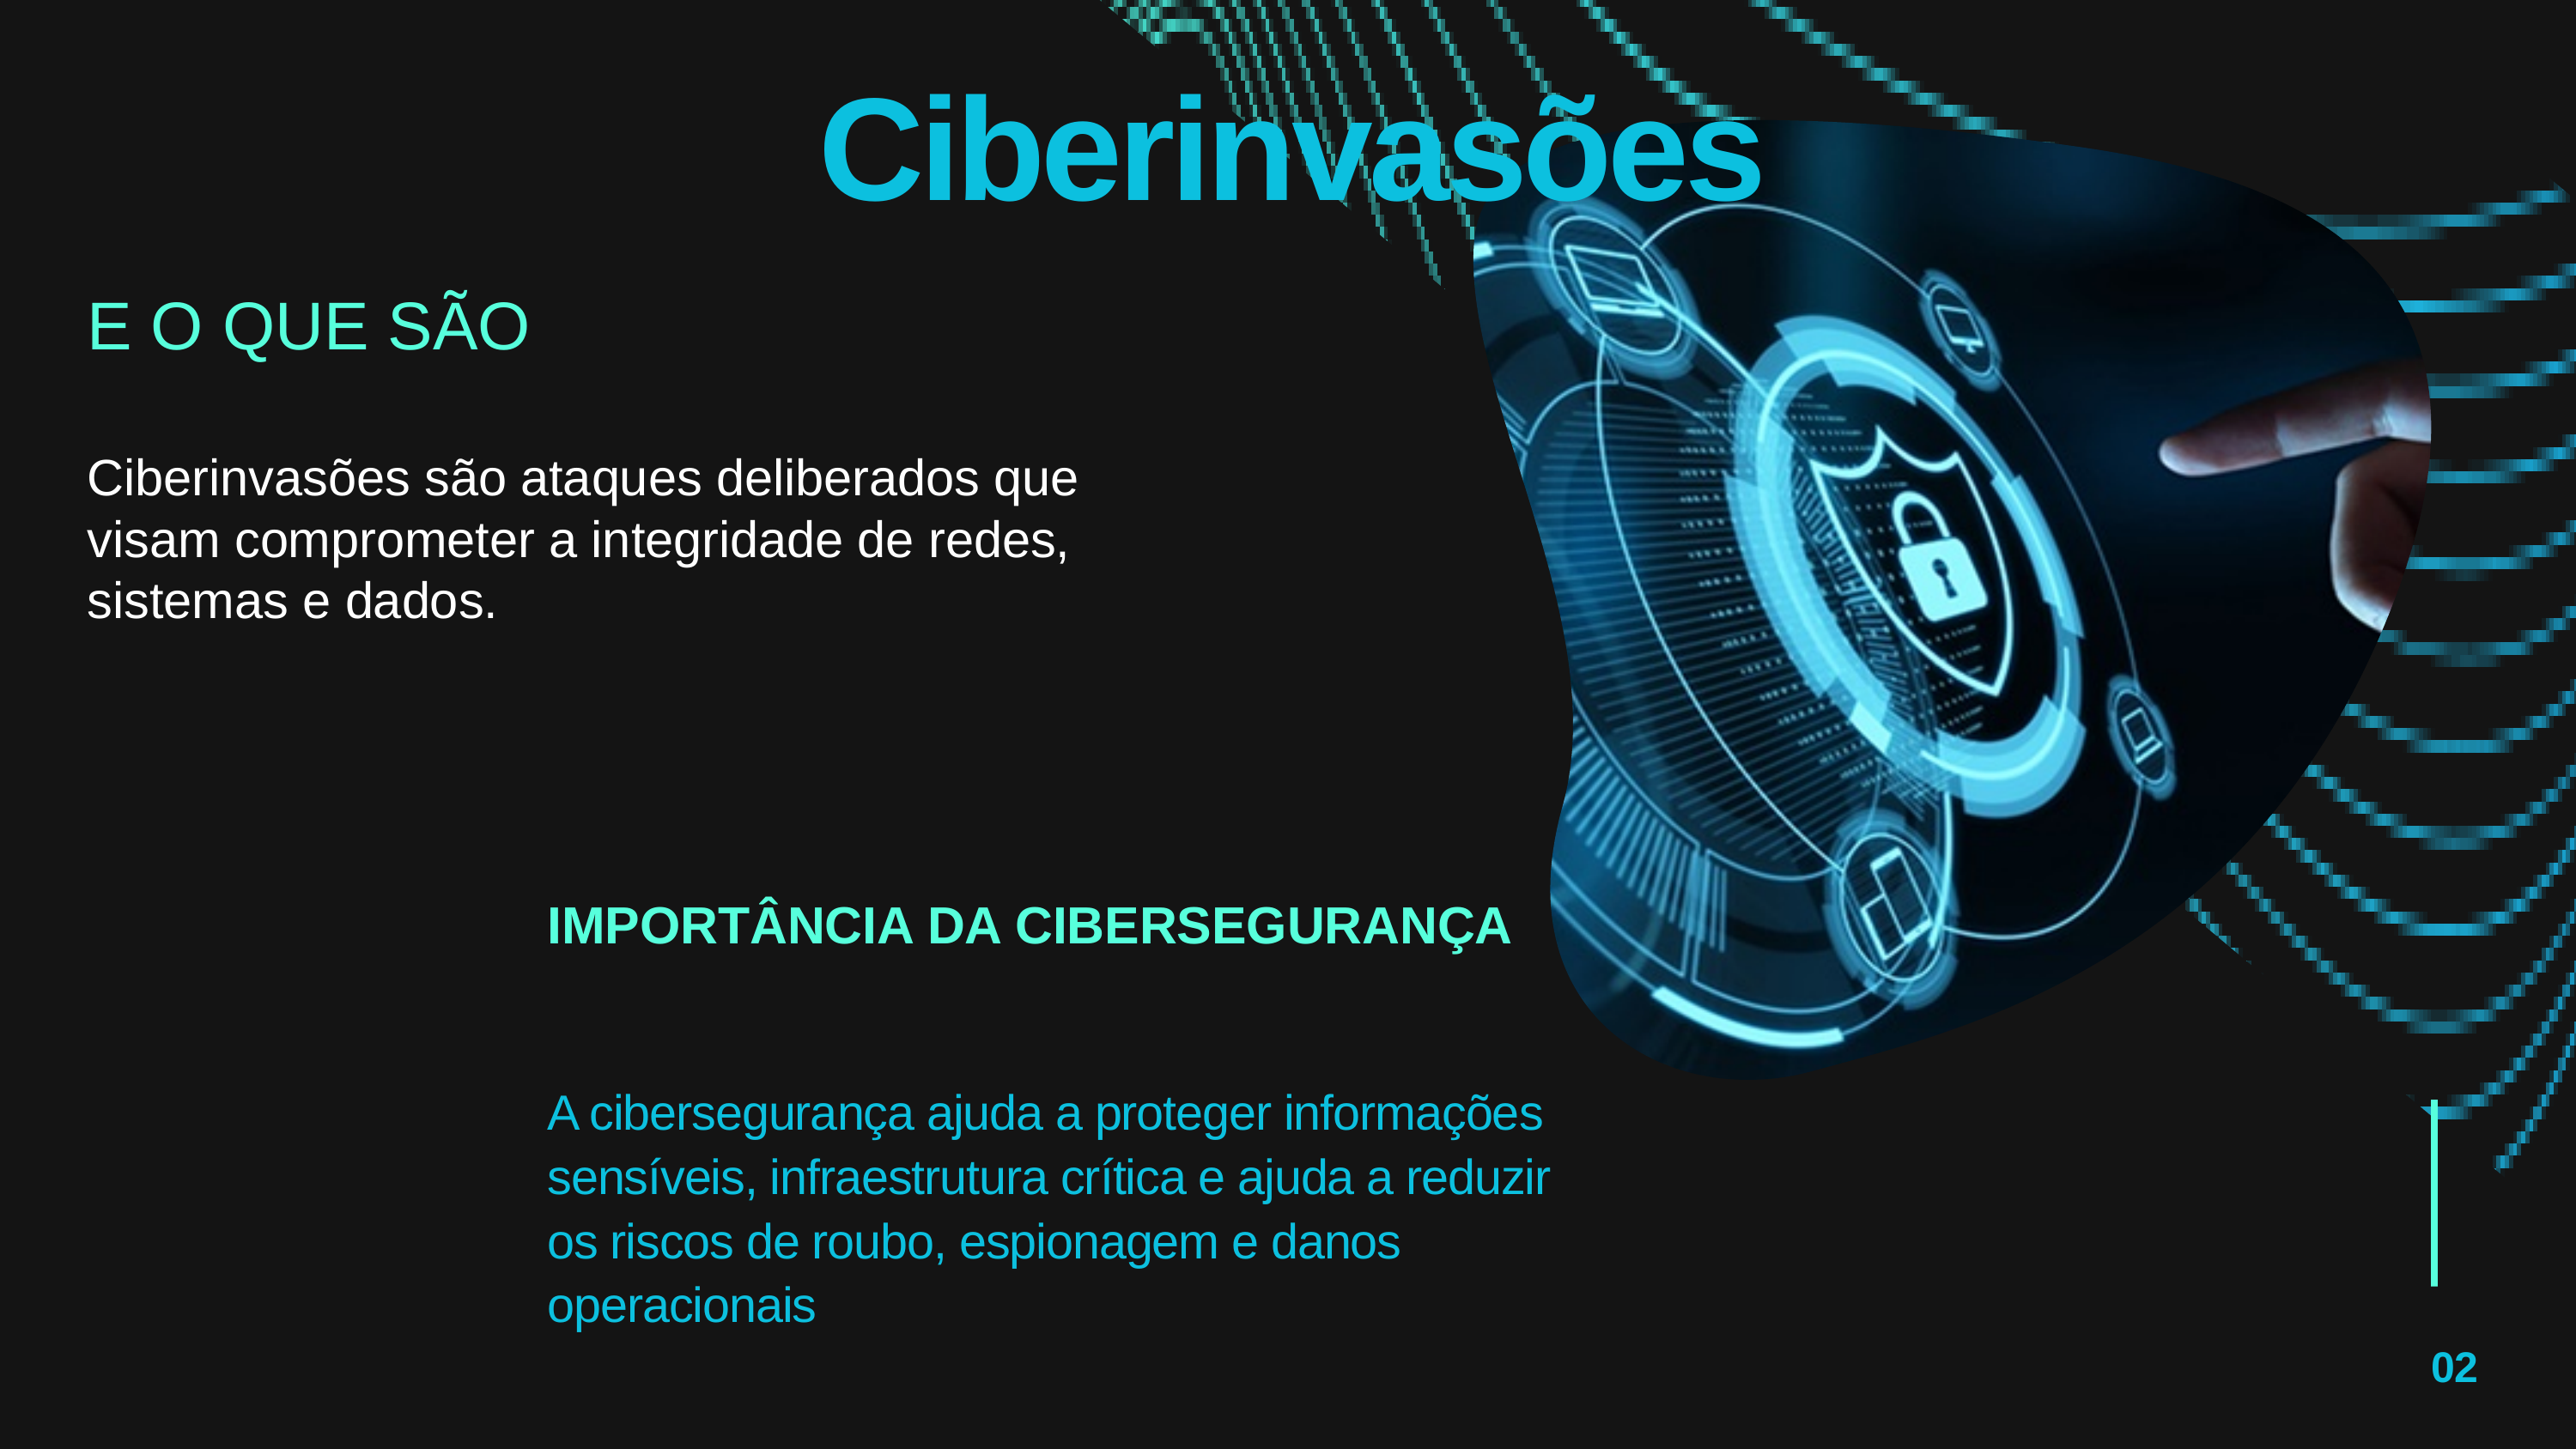

Ciberinvasões

E O QUE SÃO

Ciberinvasões são ataques deliberados que visam comprometer a integridade de redes, sistemas e dados.

IMPORTÂNCIA DA CIBERSEGURANÇA

A cibersegurança ajuda a proteger informações sensíveis, infraestrutura crítica e ajuda a reduzir os riscos de roubo, espionagem e danos operacionais

02